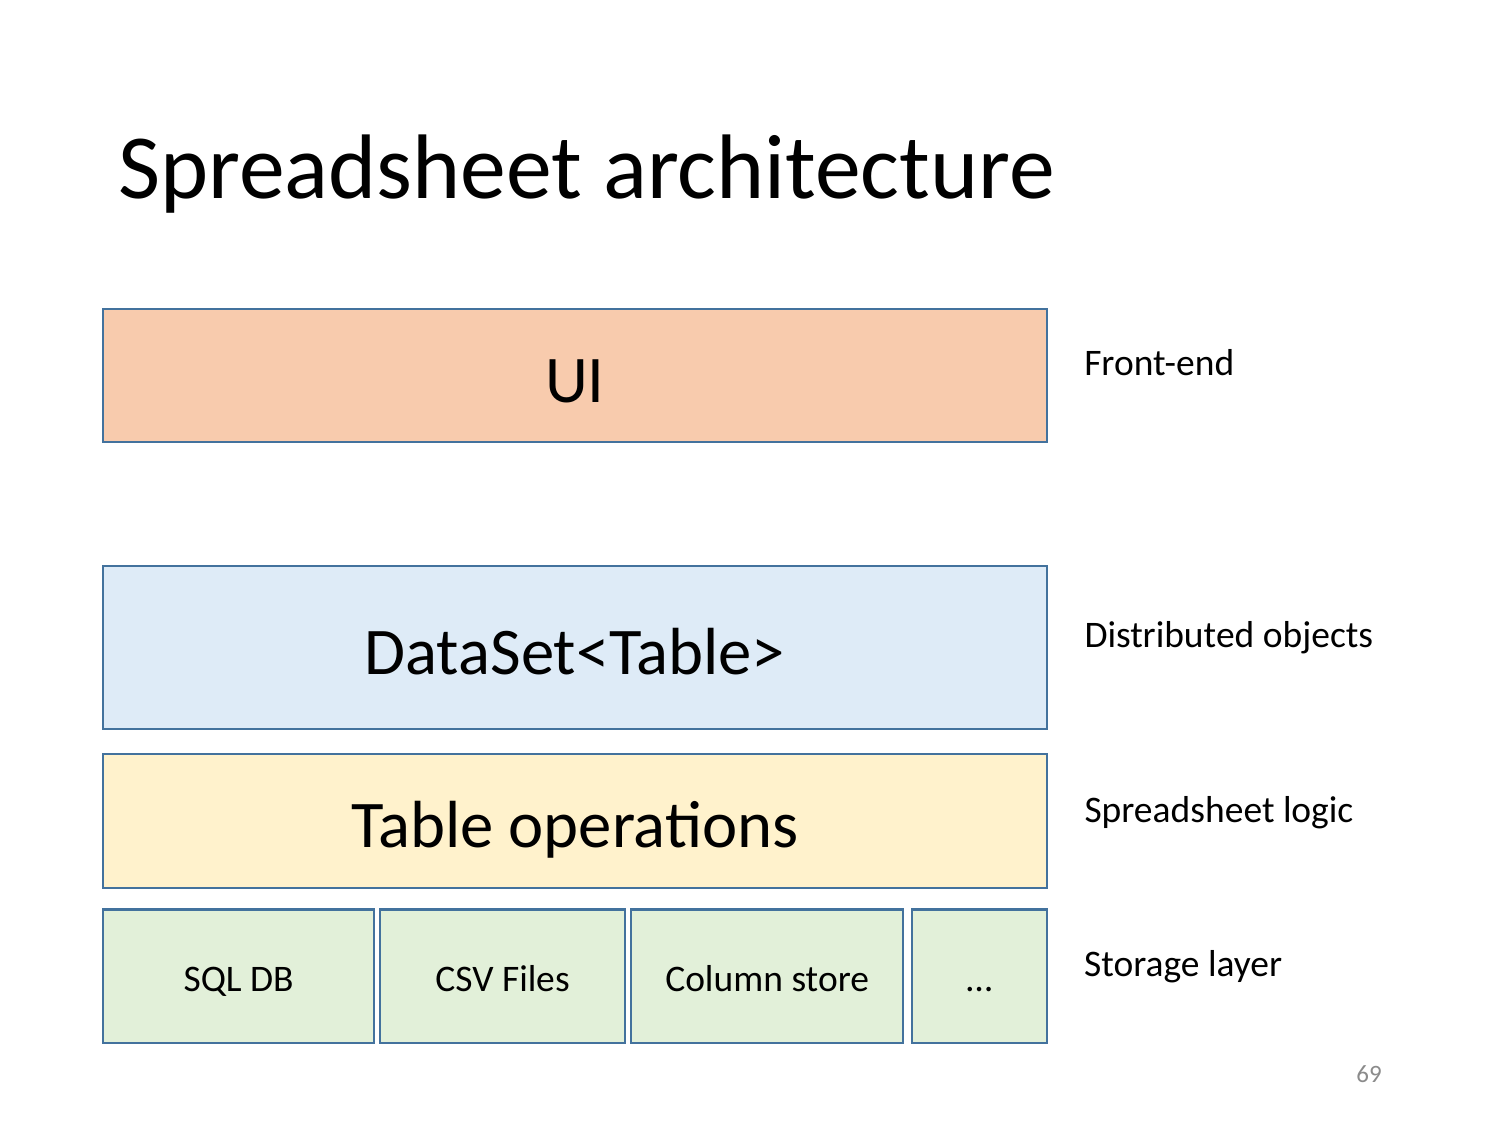

# Spreadsheet architecture
UI
Front-end
DataSet<Table>
Distributed objects
Table operations
Spreadsheet logic
SQL DB
CSV Files
Column store
…
Storage layer
69